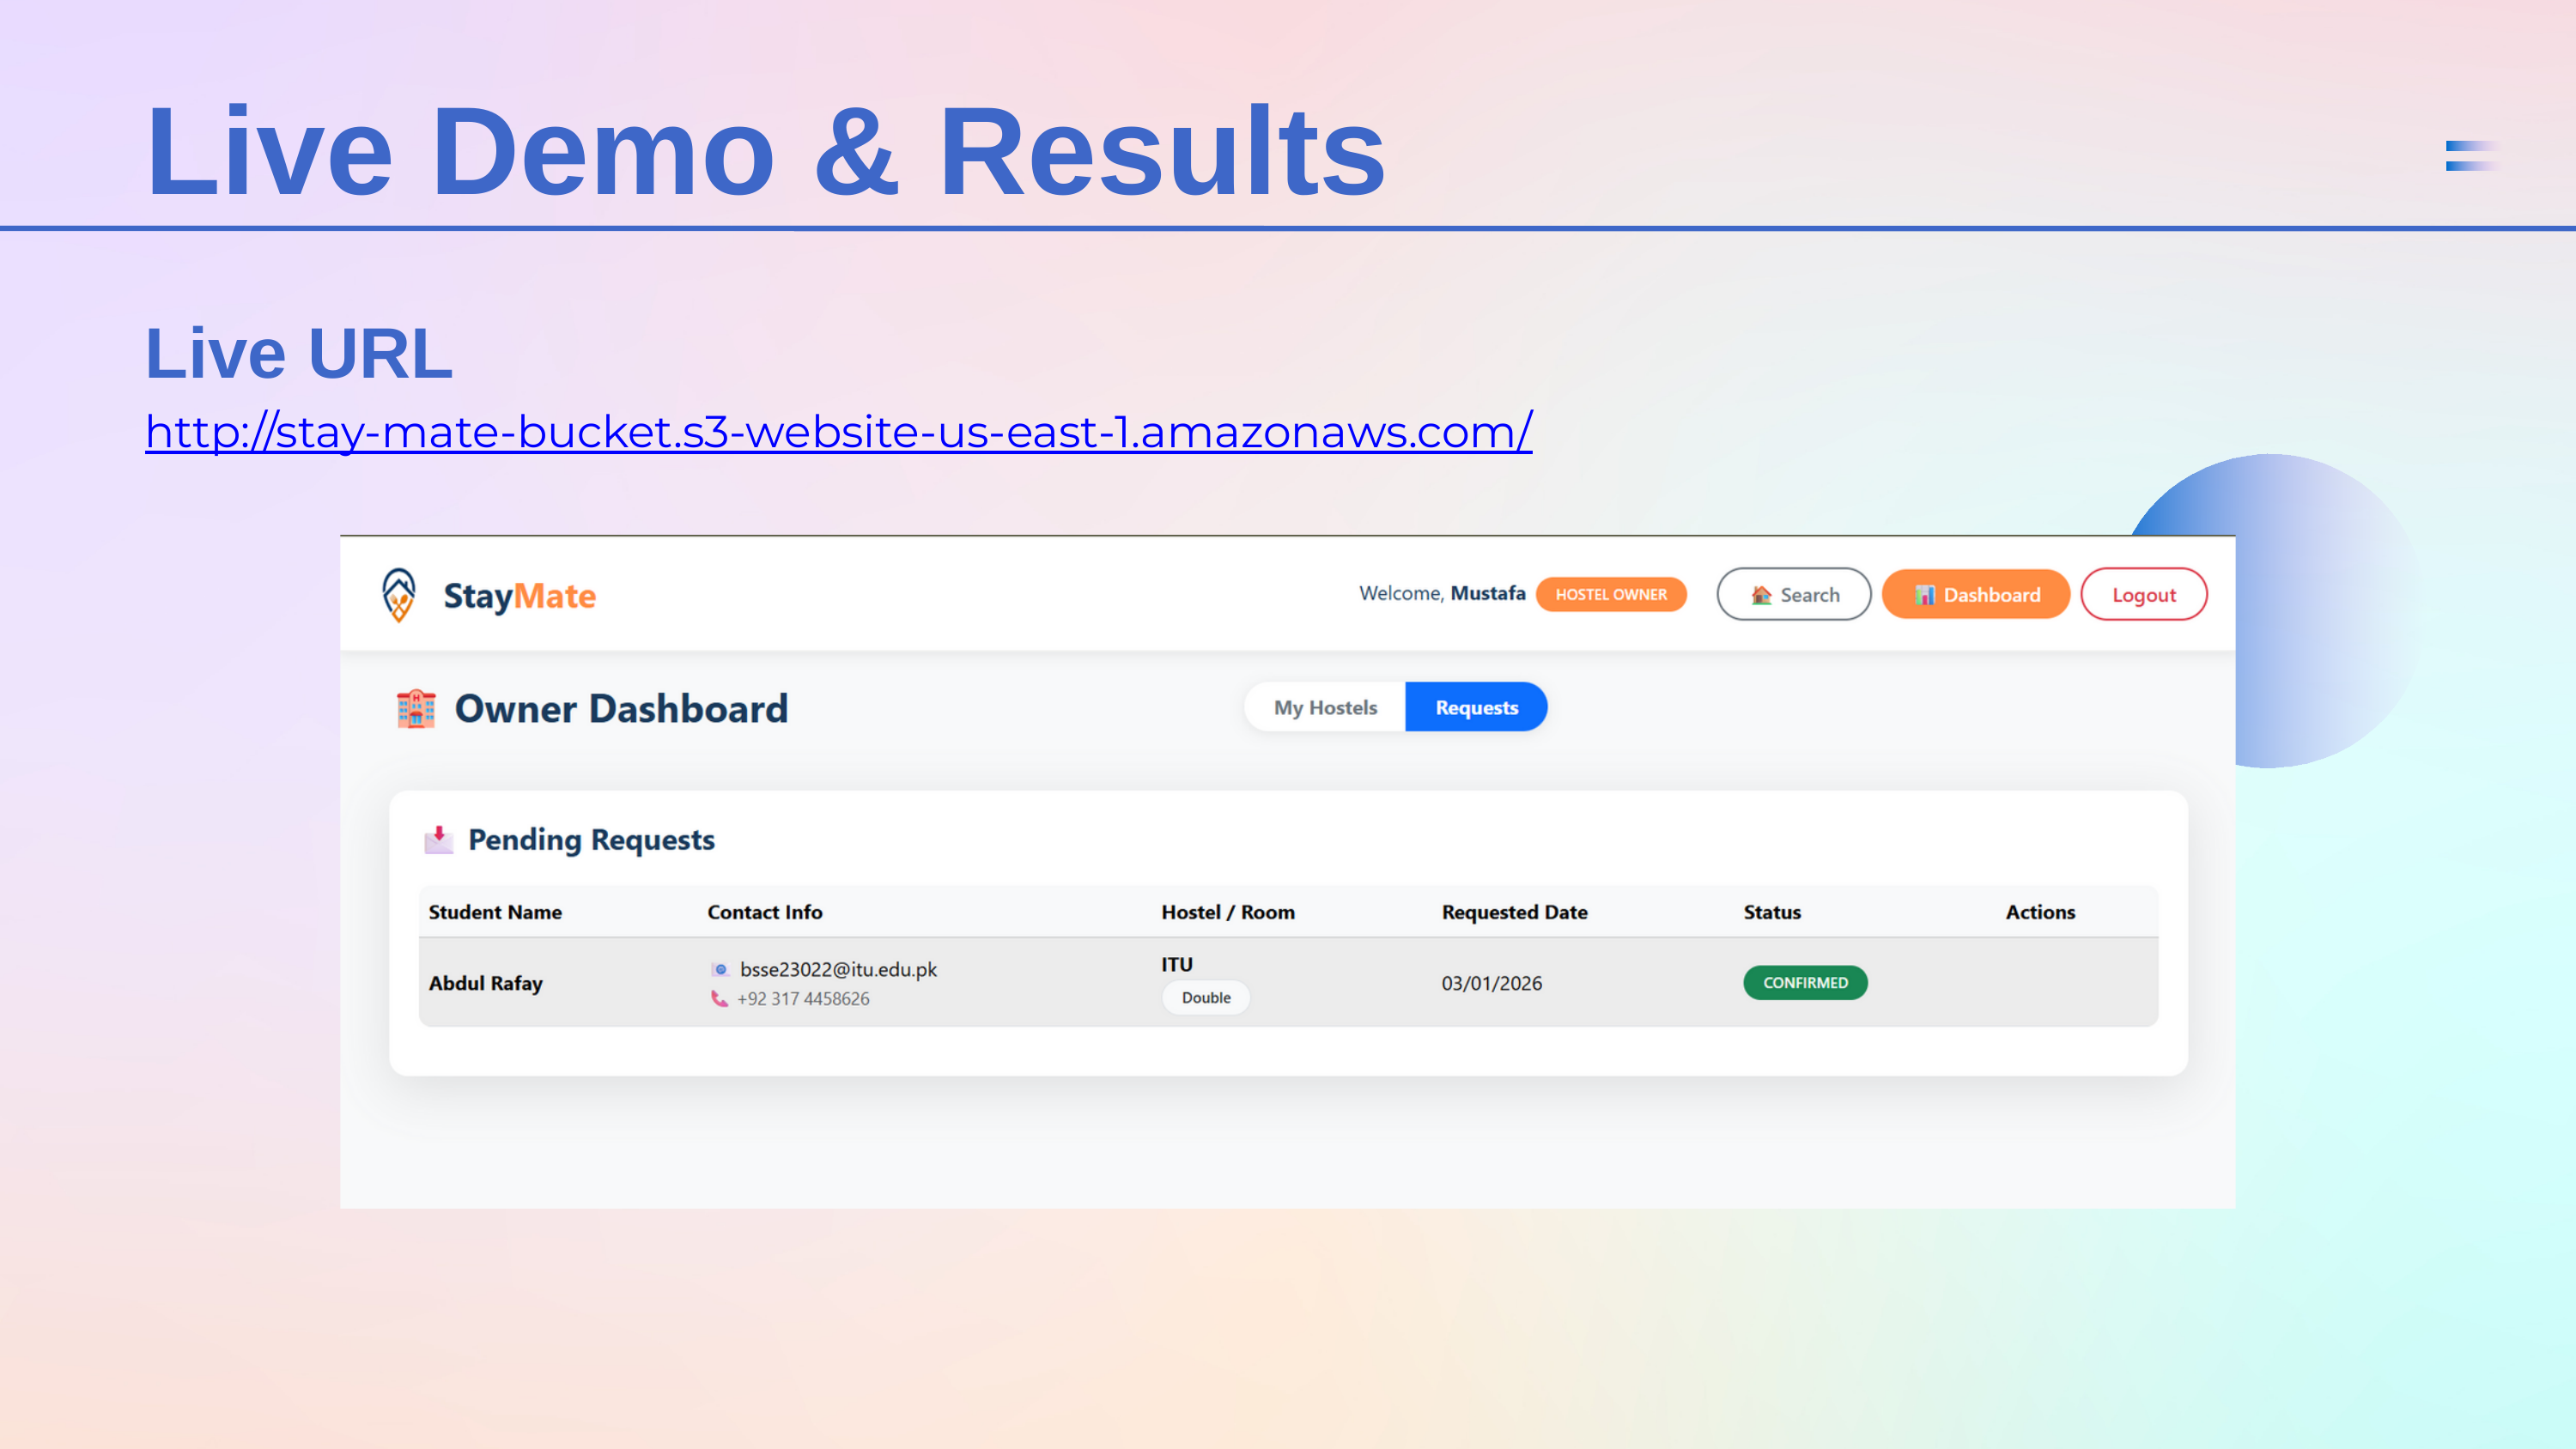

Live Demo & Results

Live URL
http://stay-mate-bucket.s3-website-us-east-1.amazonaws.com/